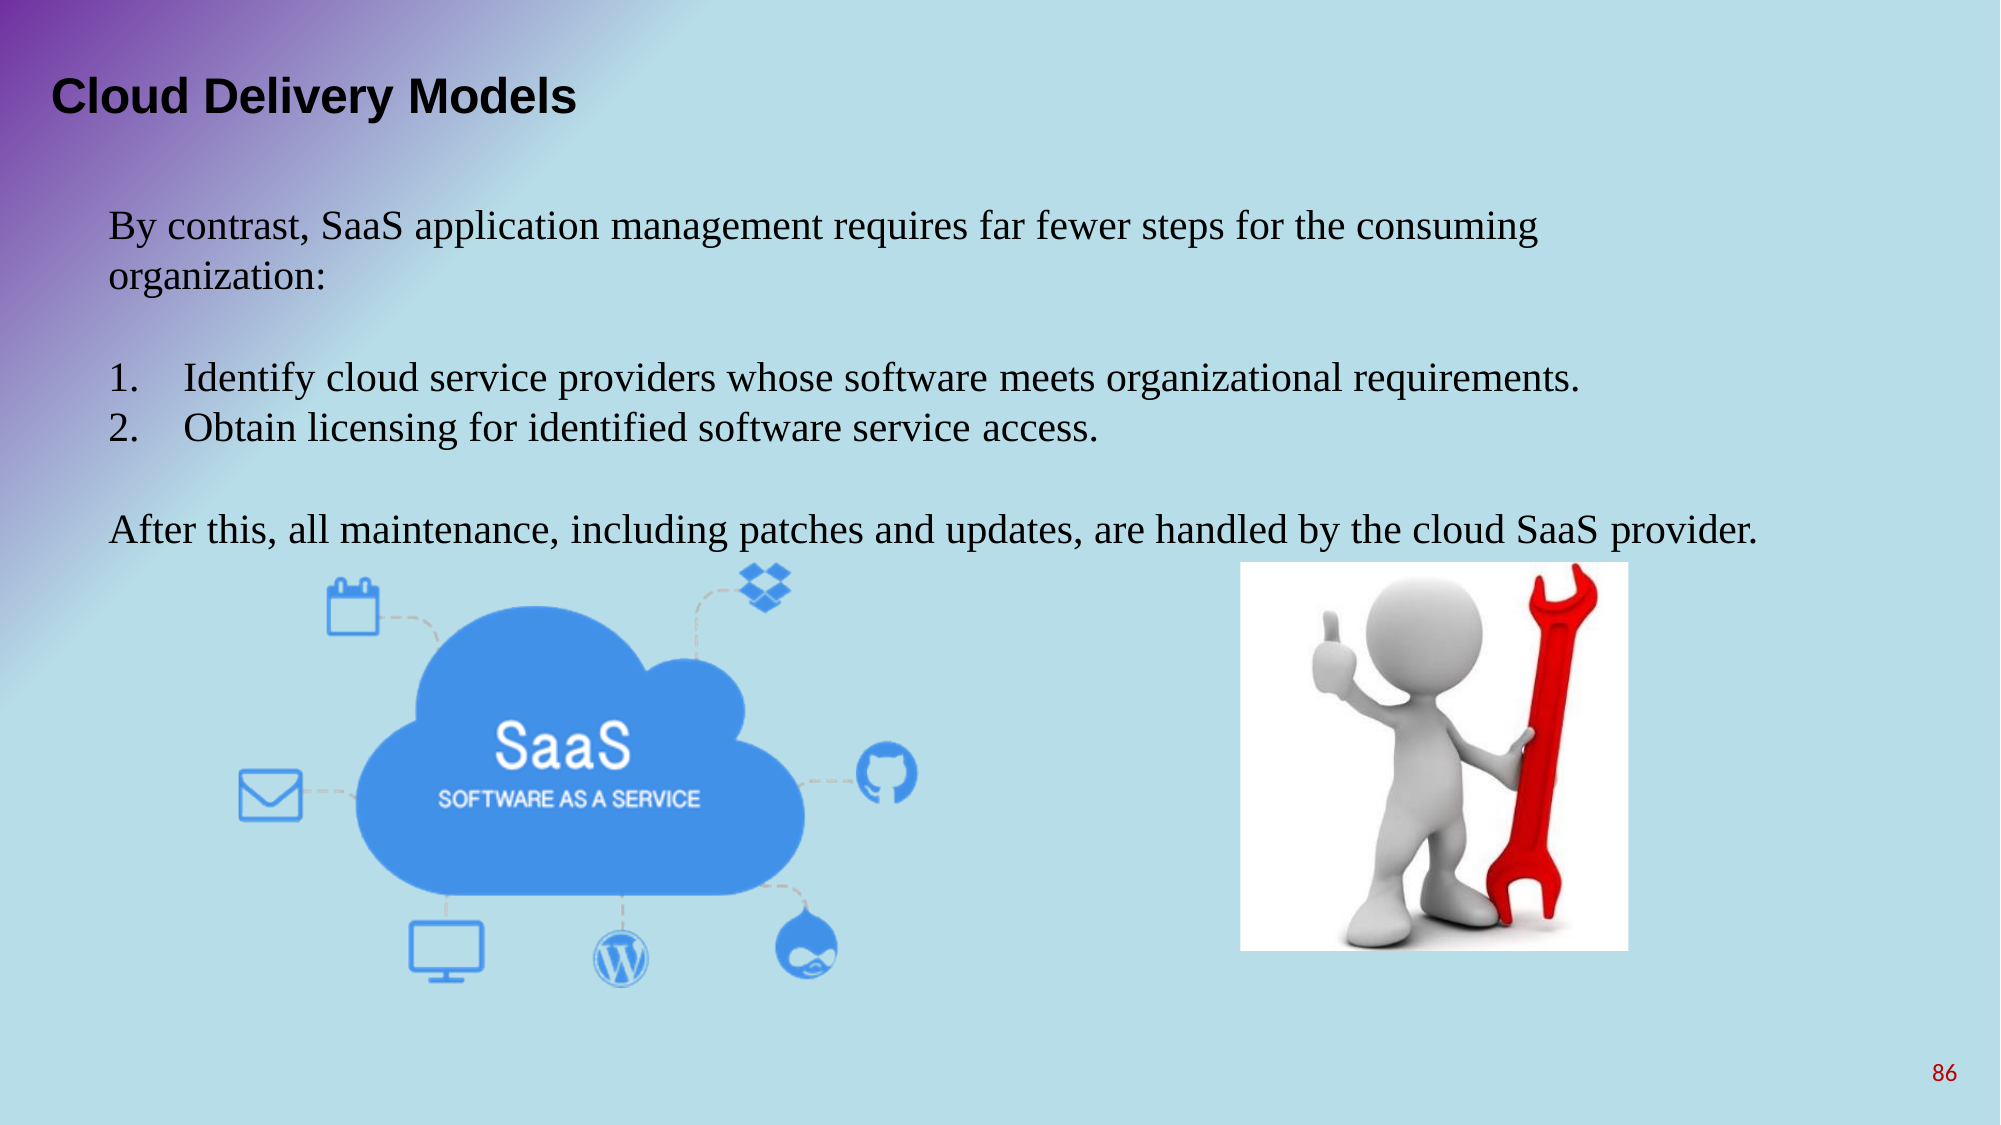

# Cloud Delivery Models
By contrast, SaaS application management requires far fewer steps for the consuming organization:

Identify cloud service providers whose software meets organizational requirements.
Obtain licensing for identified software service access.

After this, all maintenance, including patches and updates, are handled by the cloud SaaS provider.

86